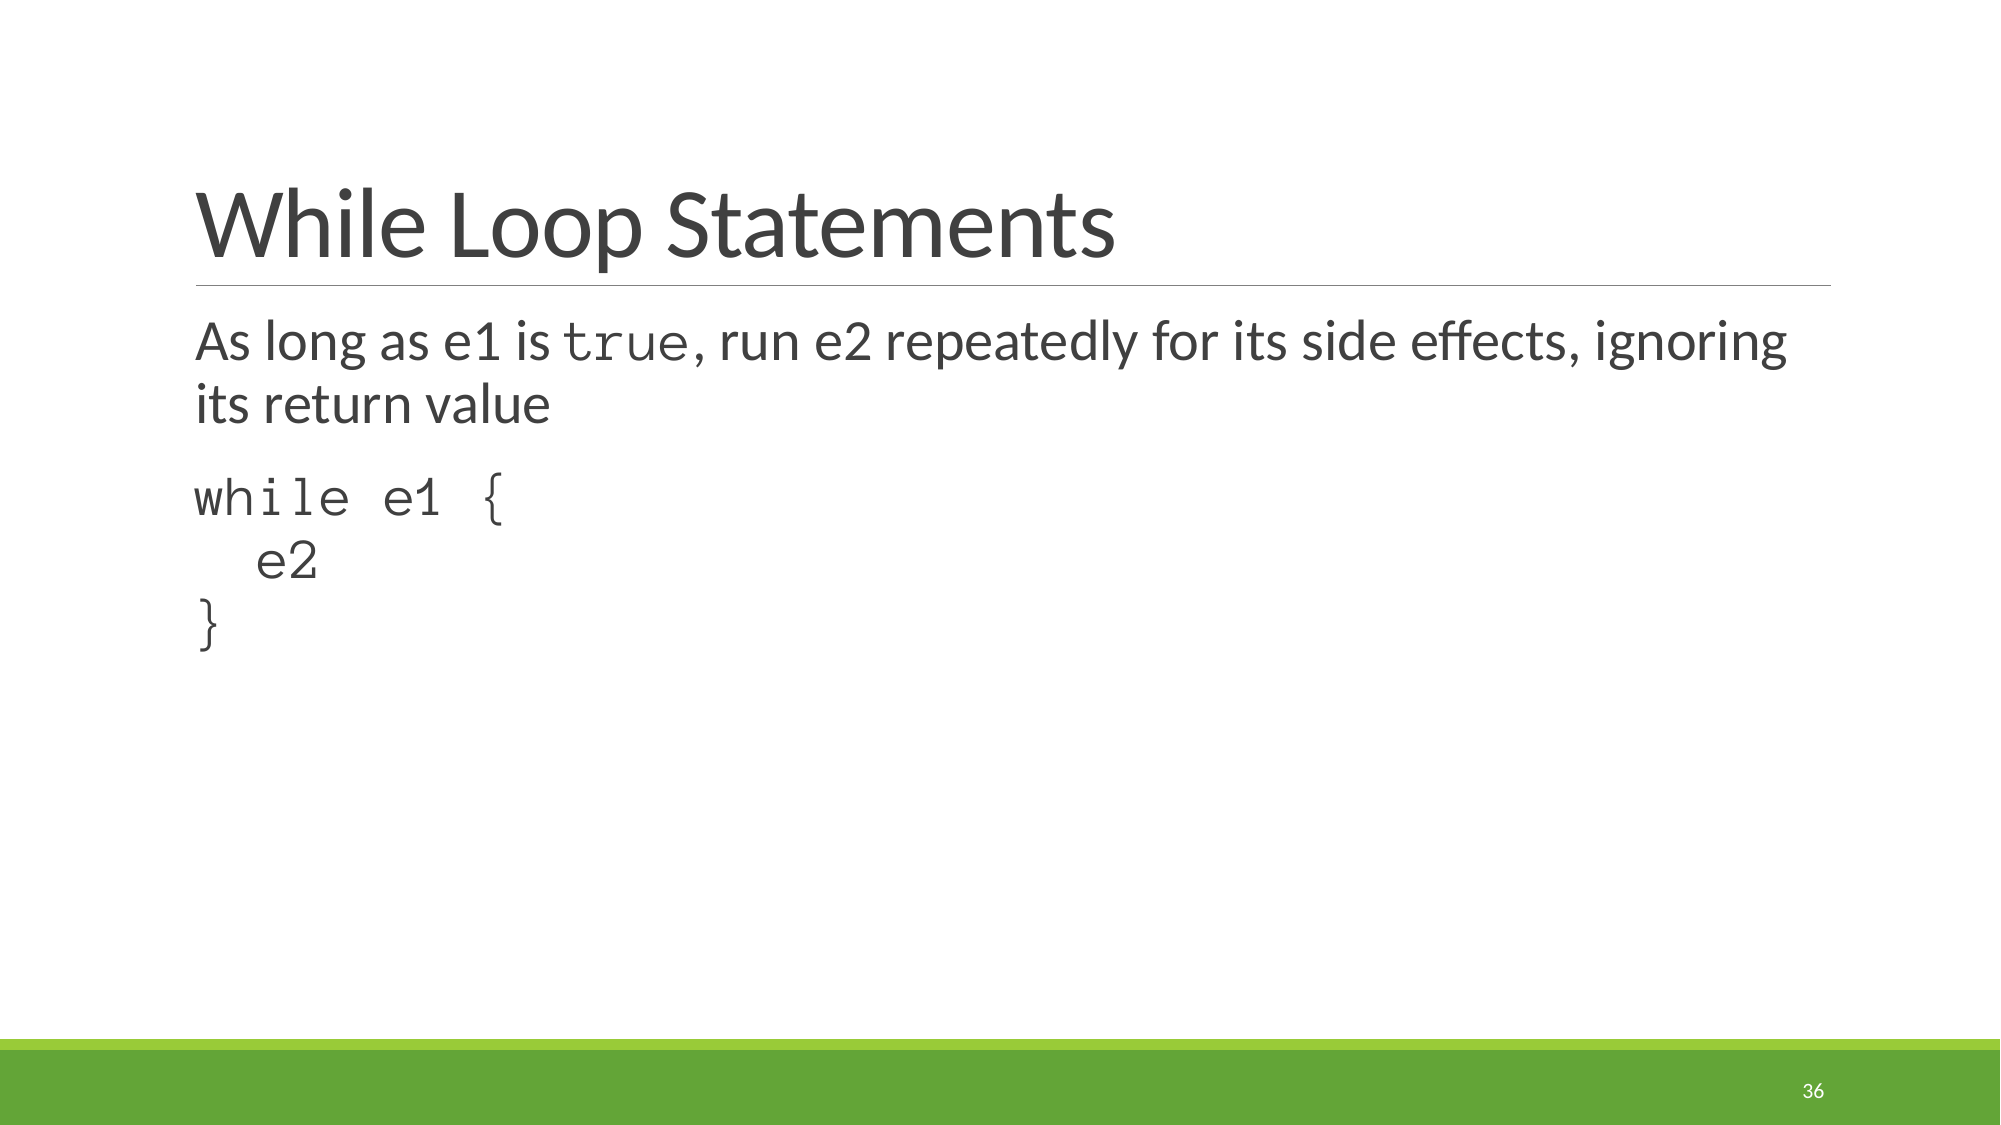

# While Loop Statements
As long as e1 is true, run e2 repeatedly for its side effects, ignoring its return value
while e1 {
  e2
}

36